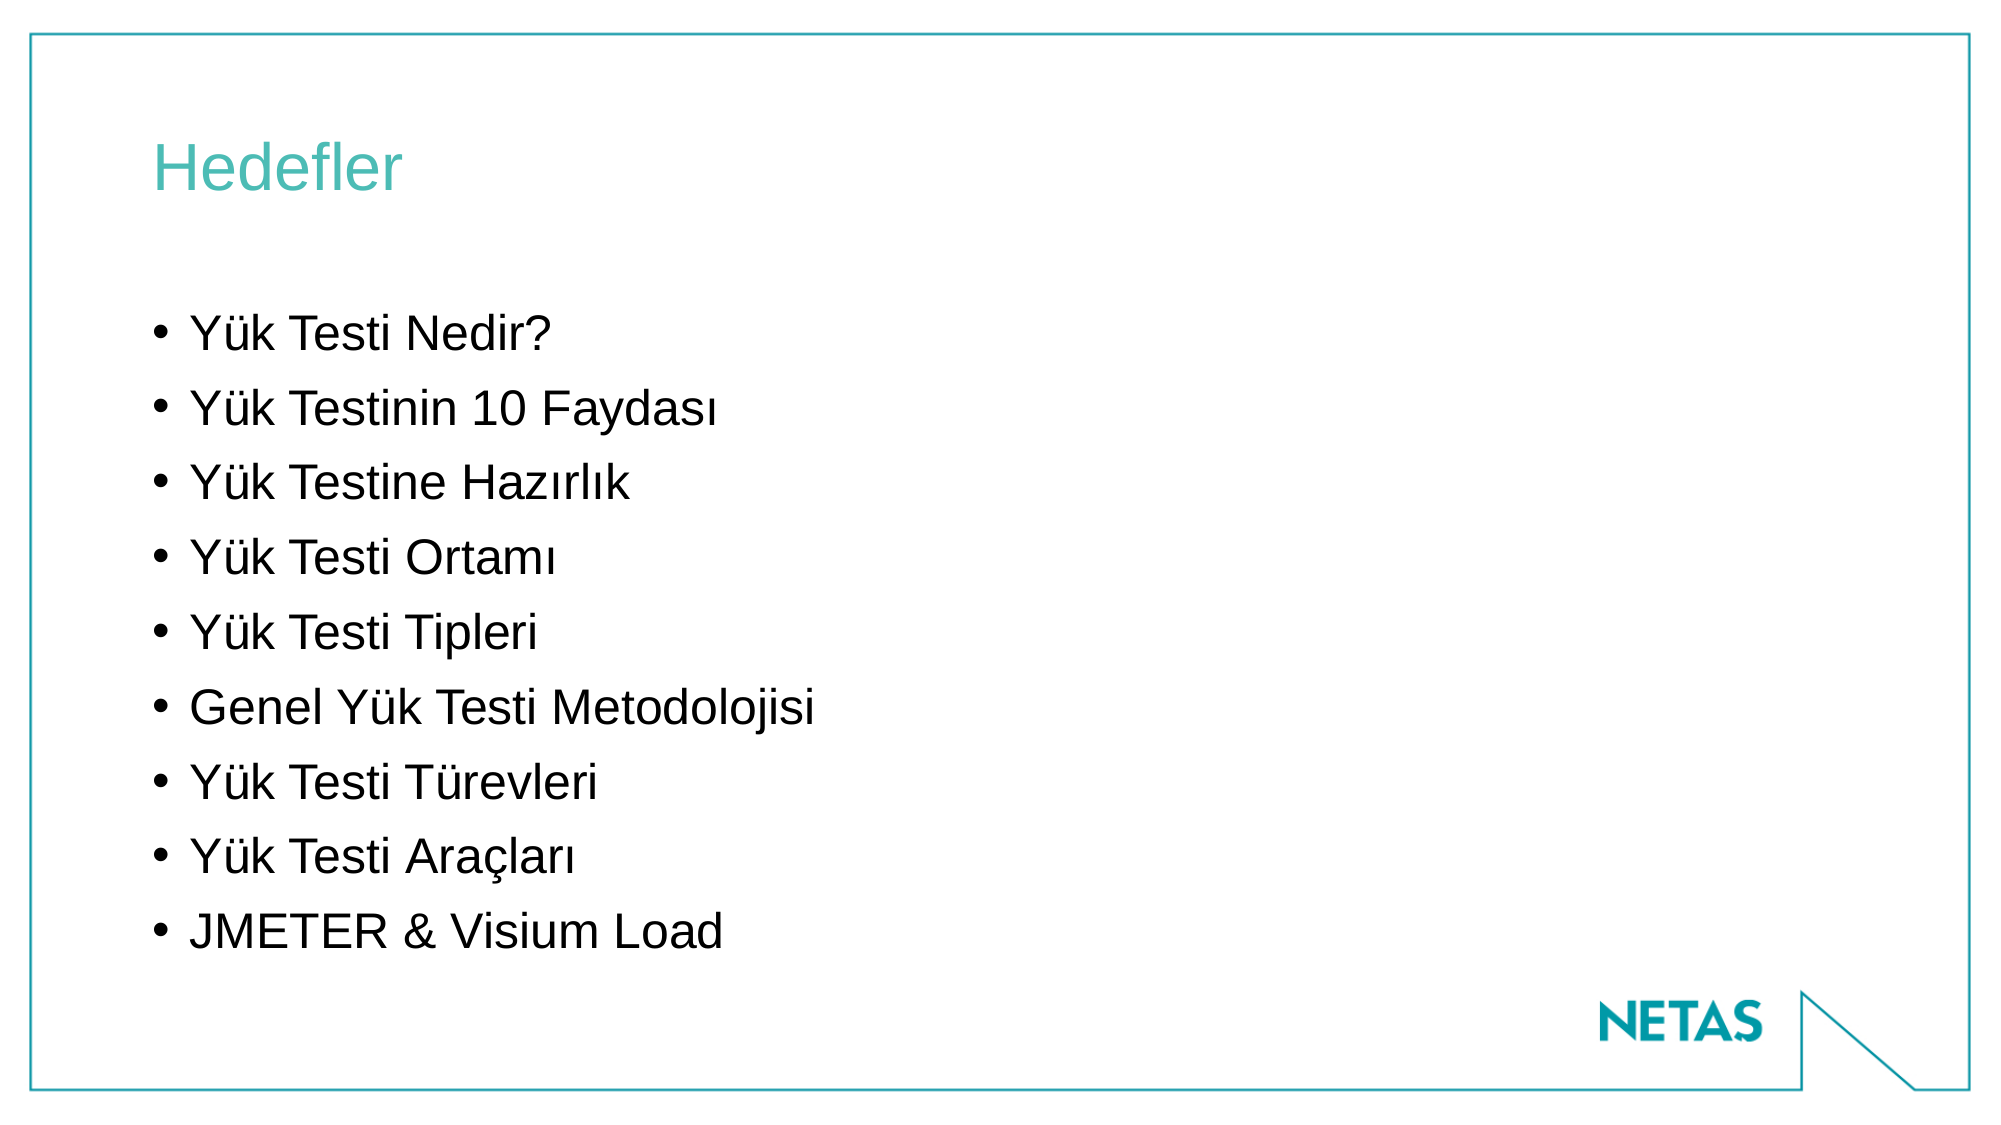

# Hedefler
Yük Testi Nedir?
Yük Testinin 10 Faydası
Yük Testine Hazırlık
Yük Testi Ortamı
Yük Testi Tipleri
Genel Yük Testi Metodolojisi
Yük Testi Türevleri
Yük Testi Araçları
JMETER & Visium Load